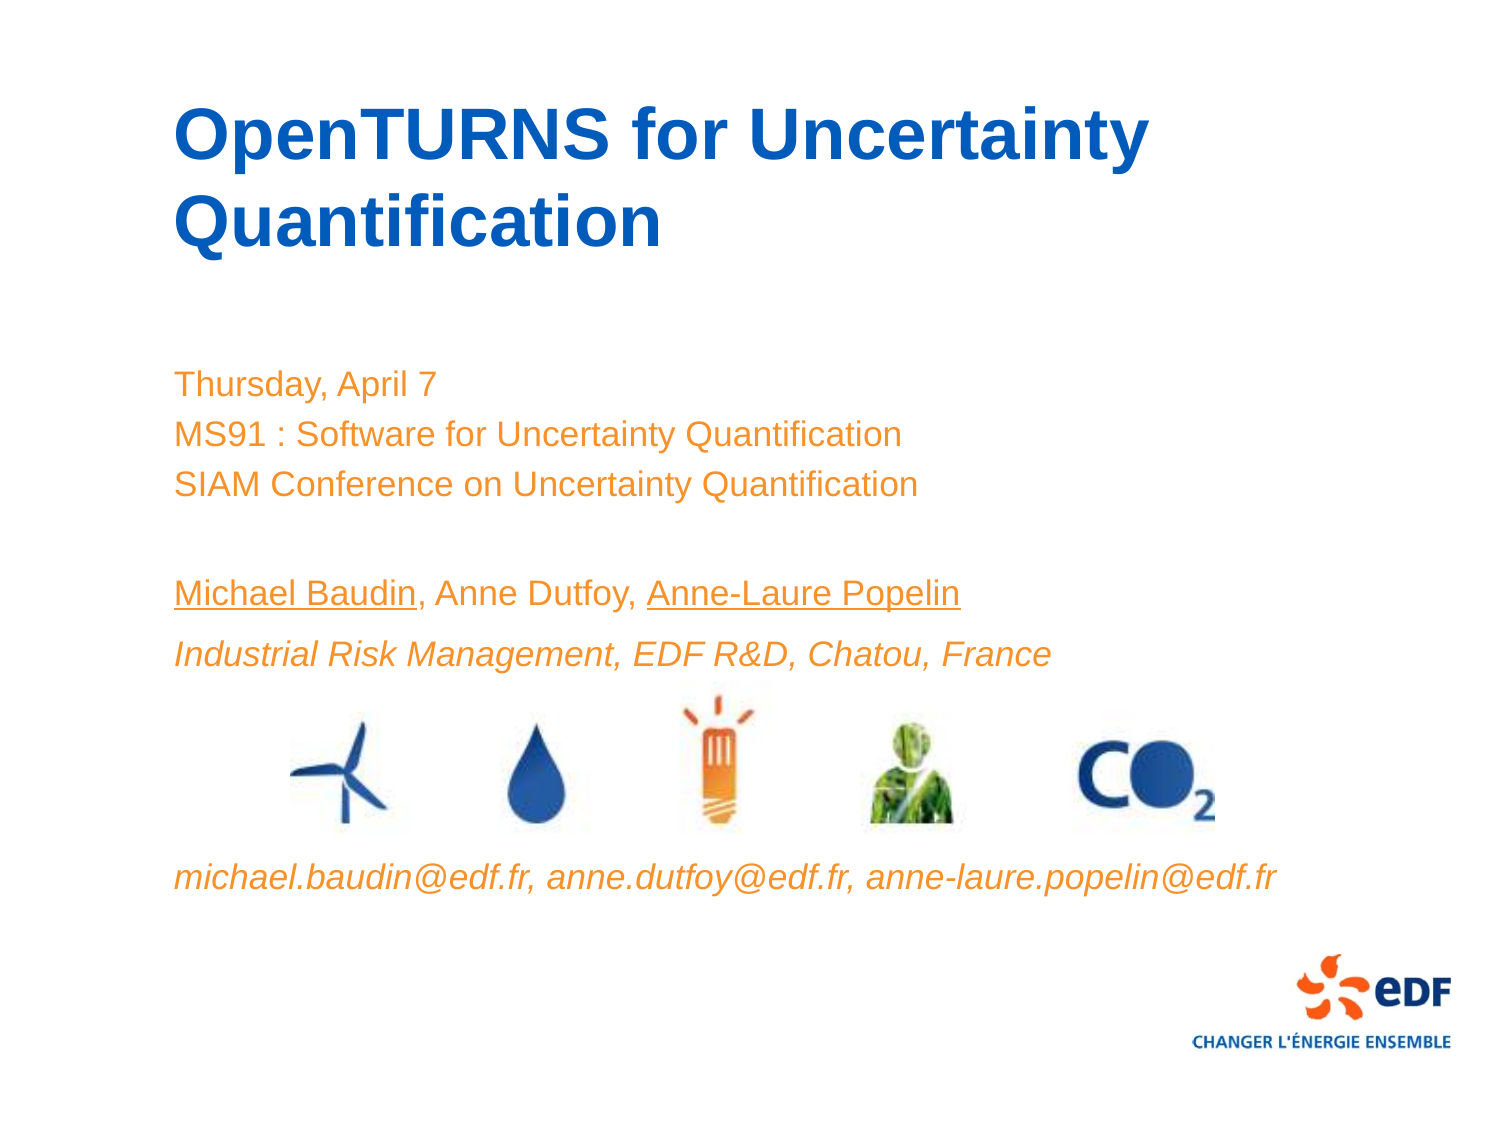

# OpenTURNS for Uncertainty Quantification
Thursday, April 7
MS91 : Software for Uncertainty Quantification
SIAM Conference on Uncertainty Quantification

Michael Baudin, Anne Dutfoy, Anne-Laure Popelin
Industrial Risk Management, EDF R&D, Chatou, France

michael.baudin@edf.fr, anne.dutfoy@edf.fr, anne-laure.popelin@edf.fr